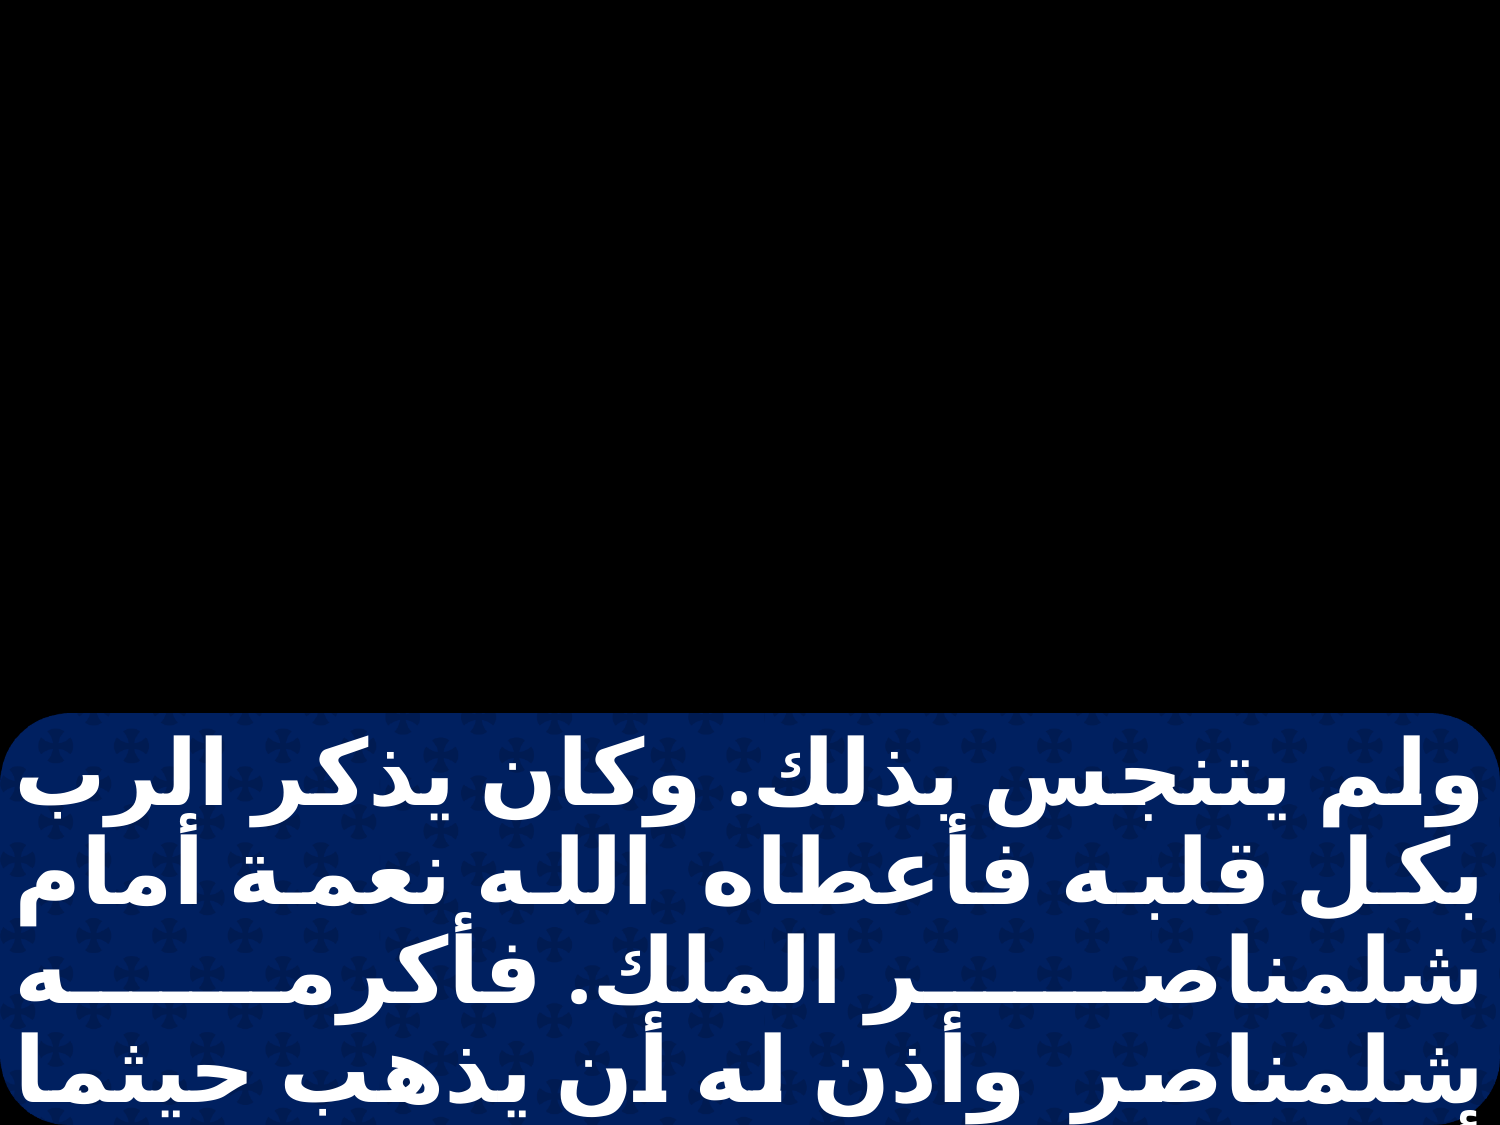

ولم يتنجس بذلك. وكان يذكر الرب بكل قلبه فأعطاه  الله نعمة أمام شلمناصر الملك. فأكرمه شلمناصر  وأذن له أن يذهب حيثما أراد ويفعل ما شاء. فكان  يقصد كلا من المسبيين ويعظه بأقوال السلام ولما